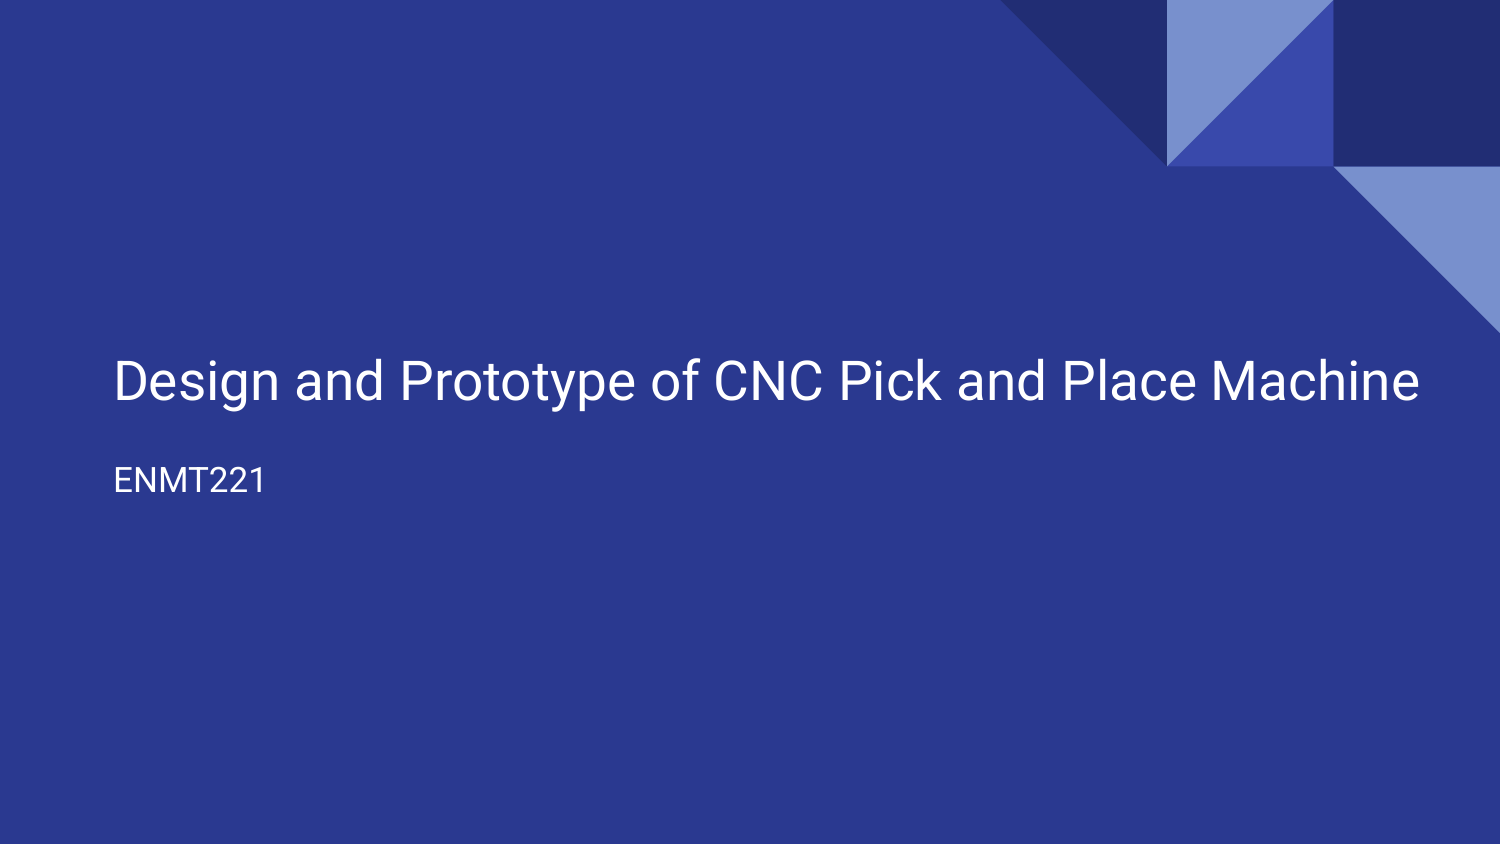

# Design and Prototype of CNC Pick and Place Machine
ENMT221